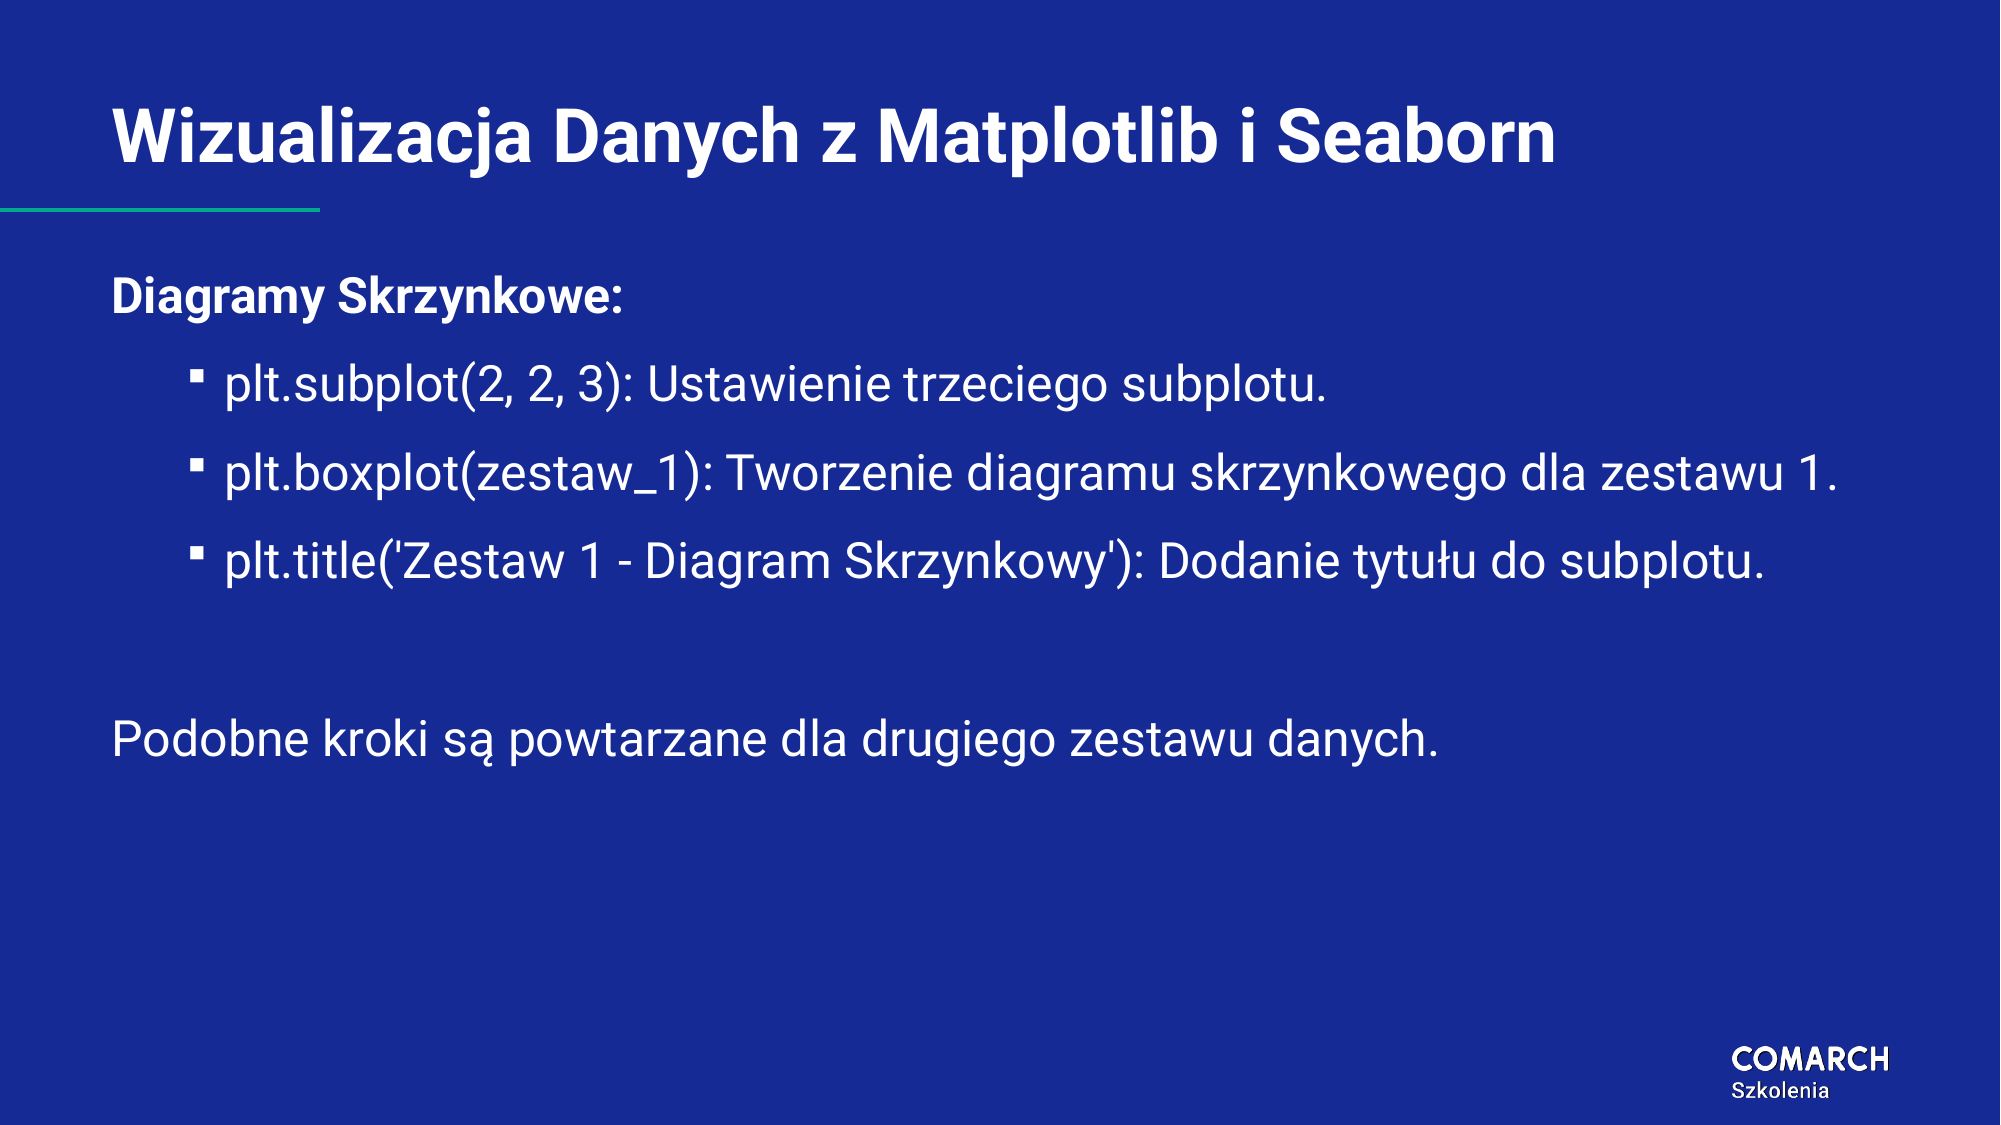

# Wizualizacja Danych z Matplotlib i Seaborn
Diagramy Skrzynkowe:
plt.subplot(2, 2, 3): Ustawienie trzeciego subplotu.
plt.boxplot(zestaw_1): Tworzenie diagramu skrzynkowego dla zestawu 1.
plt.title('Zestaw 1 - Diagram Skrzynkowy'): Dodanie tytułu do subplotu.

Podobne kroki są powtarzane dla drugiego zestawu danych.